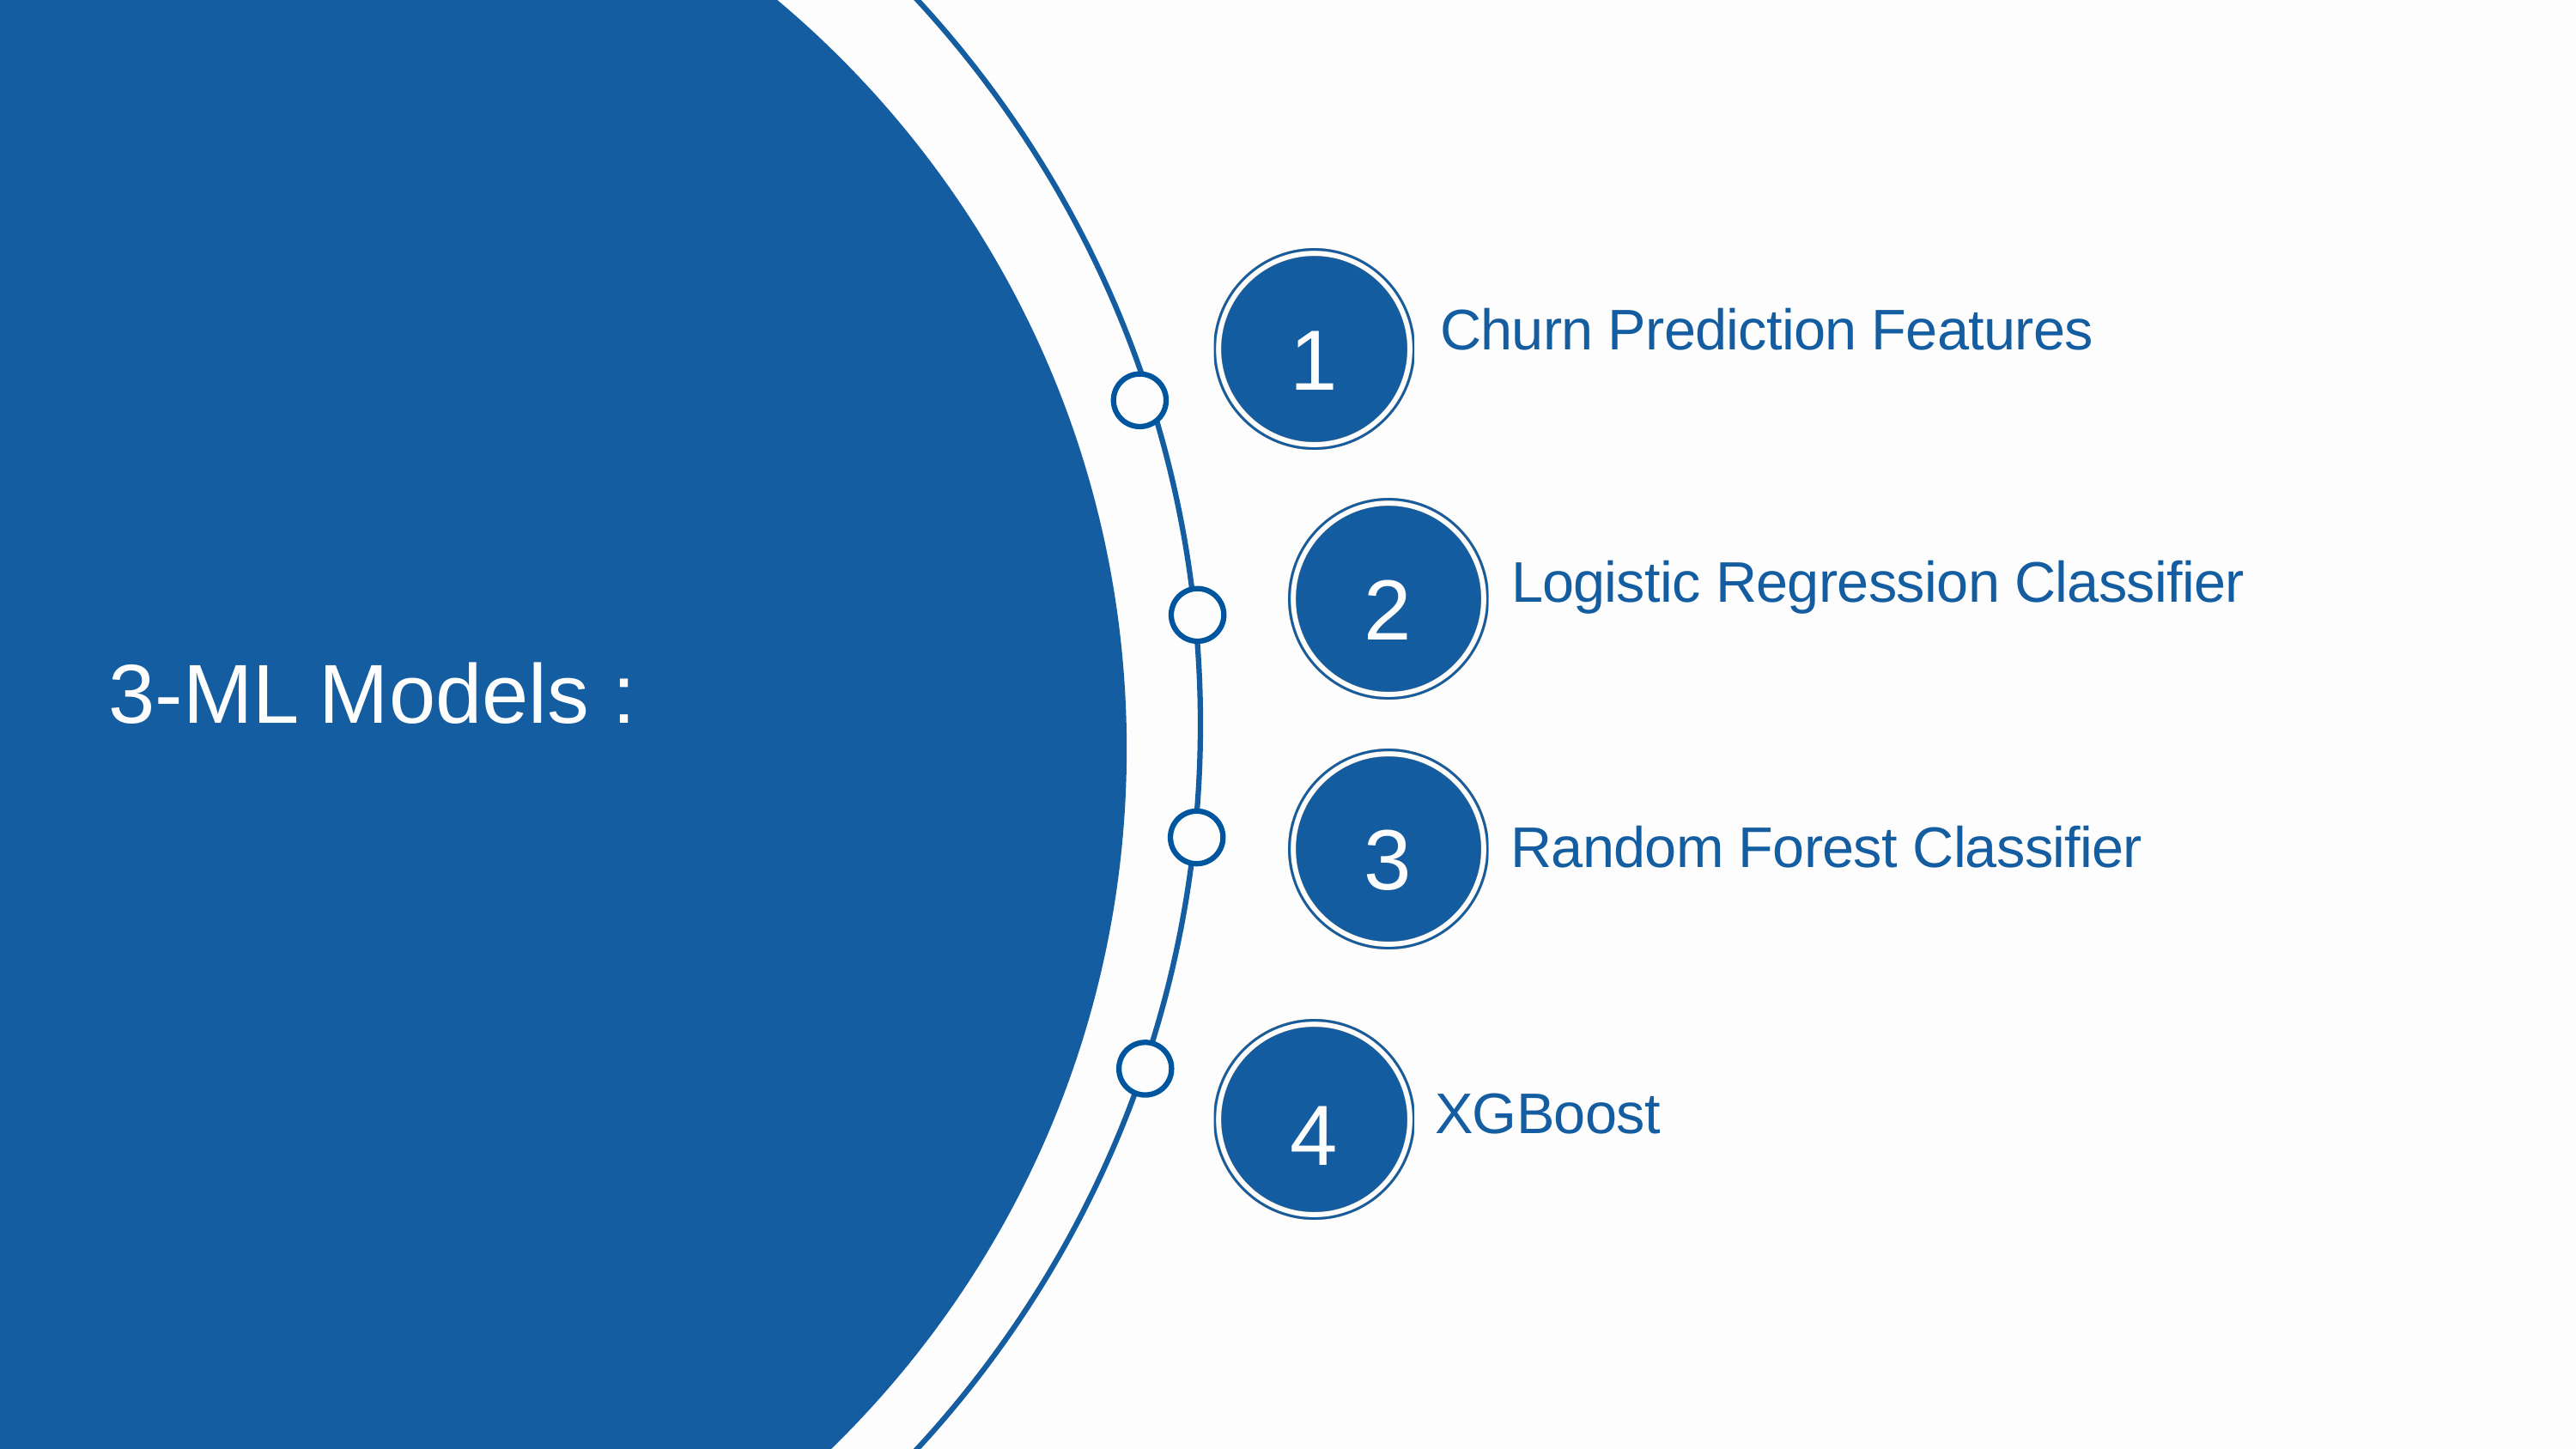

1
Churn Prediction Features

2
Logistic Regression Classifier

3-ML Models :

3

Random Forest Classifier

4
XGBoost